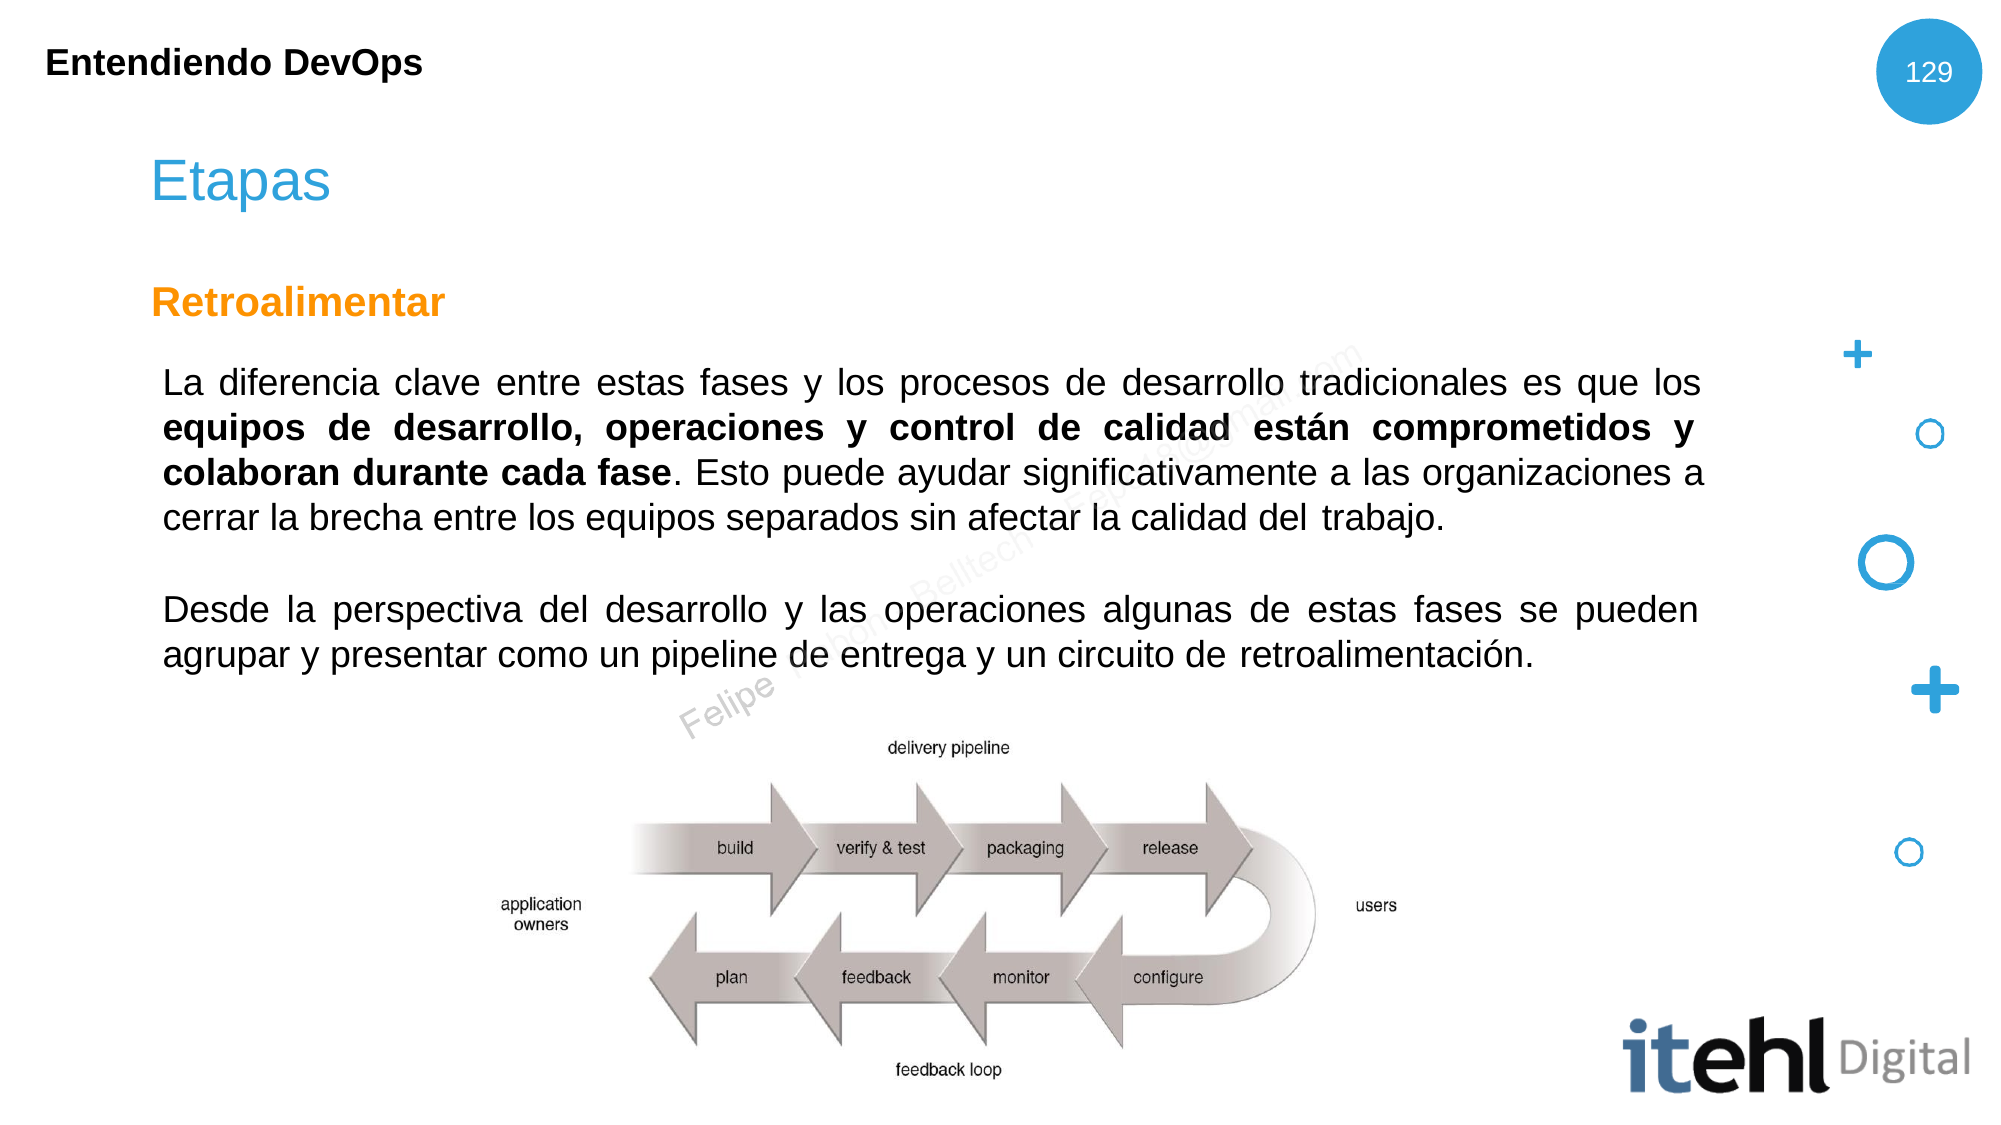

Entendiendo DevOps
129
# Etapas
Retroalimentar
La diferencia clave entre estas fases y los procesos de desarrollo tradicionales es que los  equipos de desarrollo, operaciones y control de calidad están comprometidos y  colaboran durante cada fase. Esto puede ayudar significativamente a las organizaciones a  cerrar la brecha entre los equipos separados sin afectar la calidad del trabajo.

Desde la perspectiva del desarrollo y las operaciones algunas de estas fases se pueden  agrupar y presentar como un pipeline de entrega y un circuito de retroalimentación.